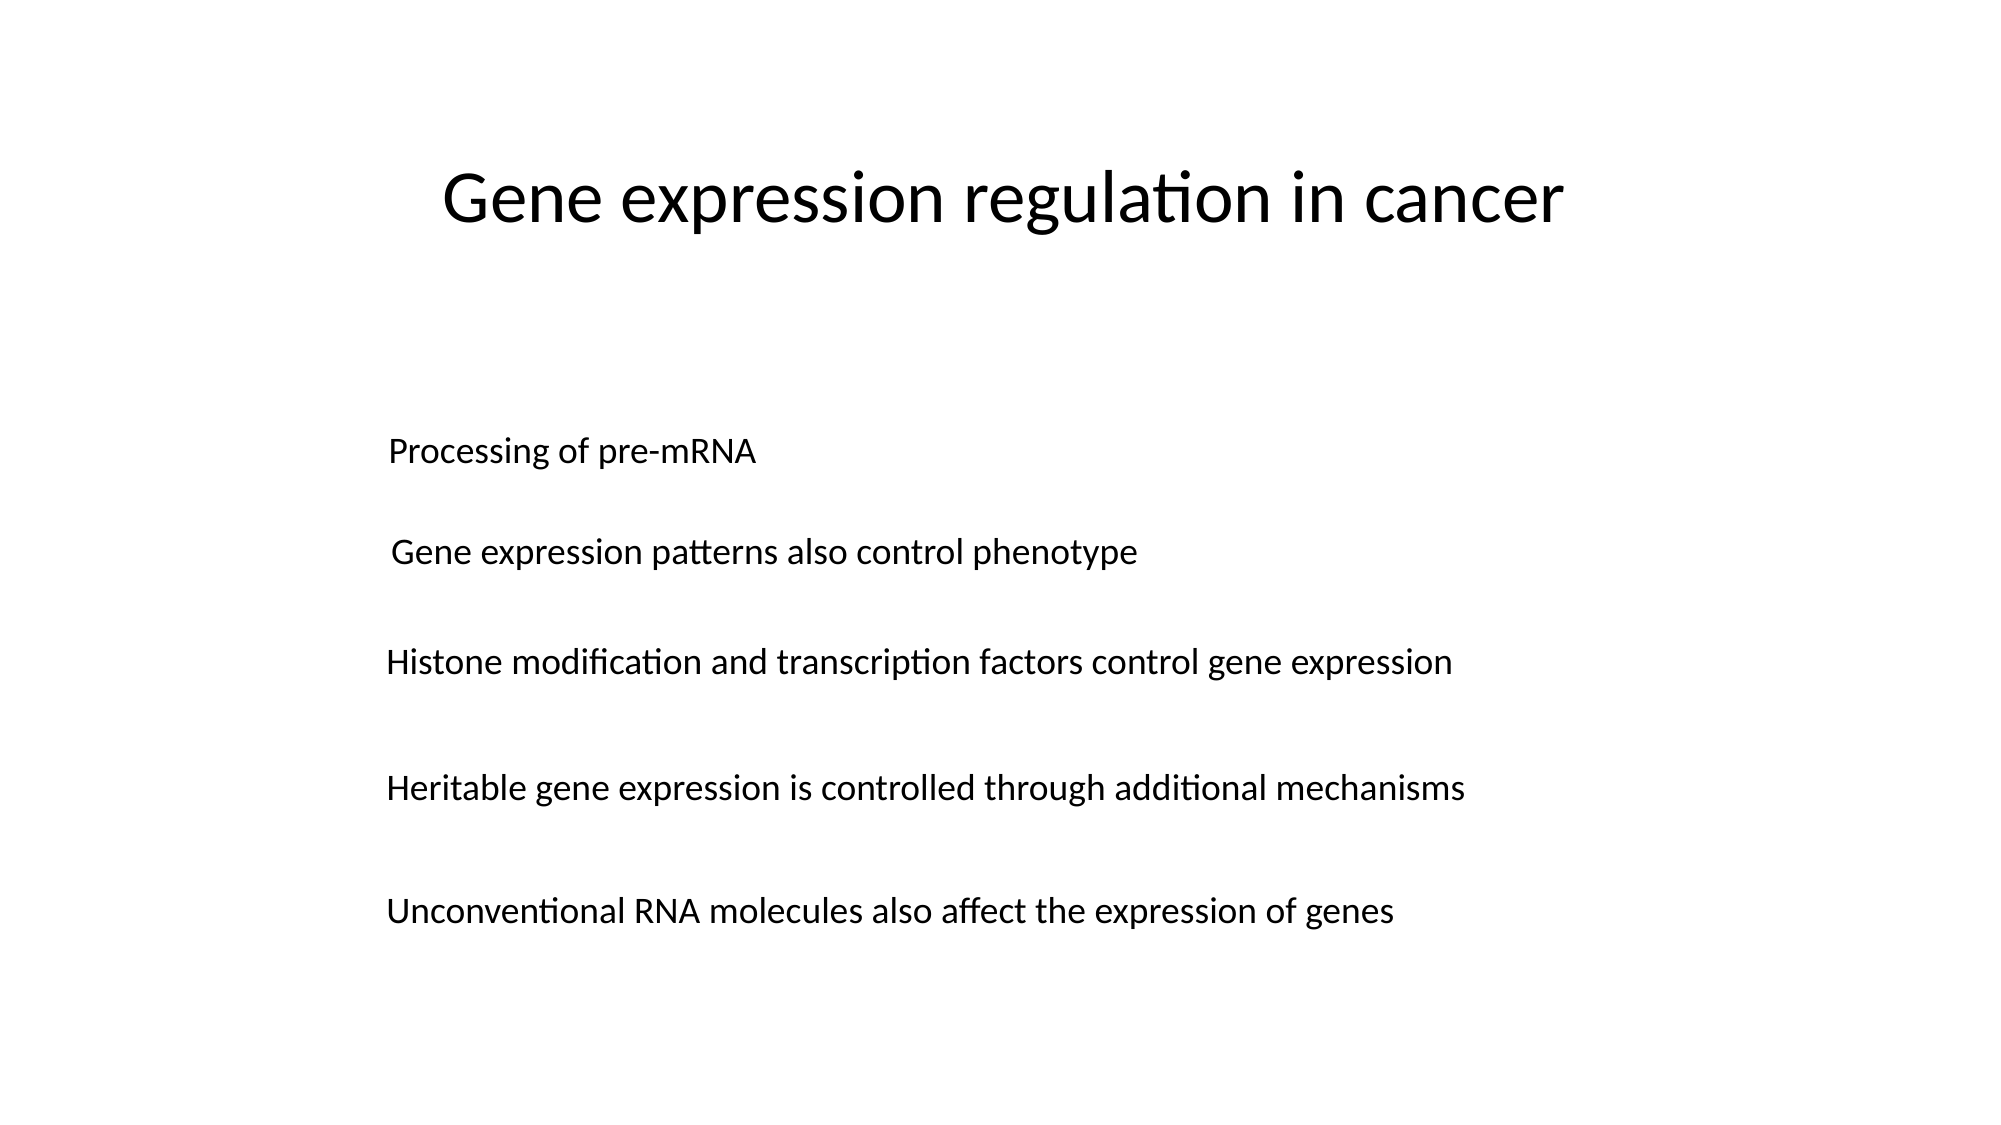

Gene expression regulation in cancer
Processing of pre-mRNA
Gene expression patterns also control phenotype
Histone modification and transcription factors control gene expression
Heritable gene expression is controlled through additional mechanisms
Unconventional RNA molecules also affect the expression of genes